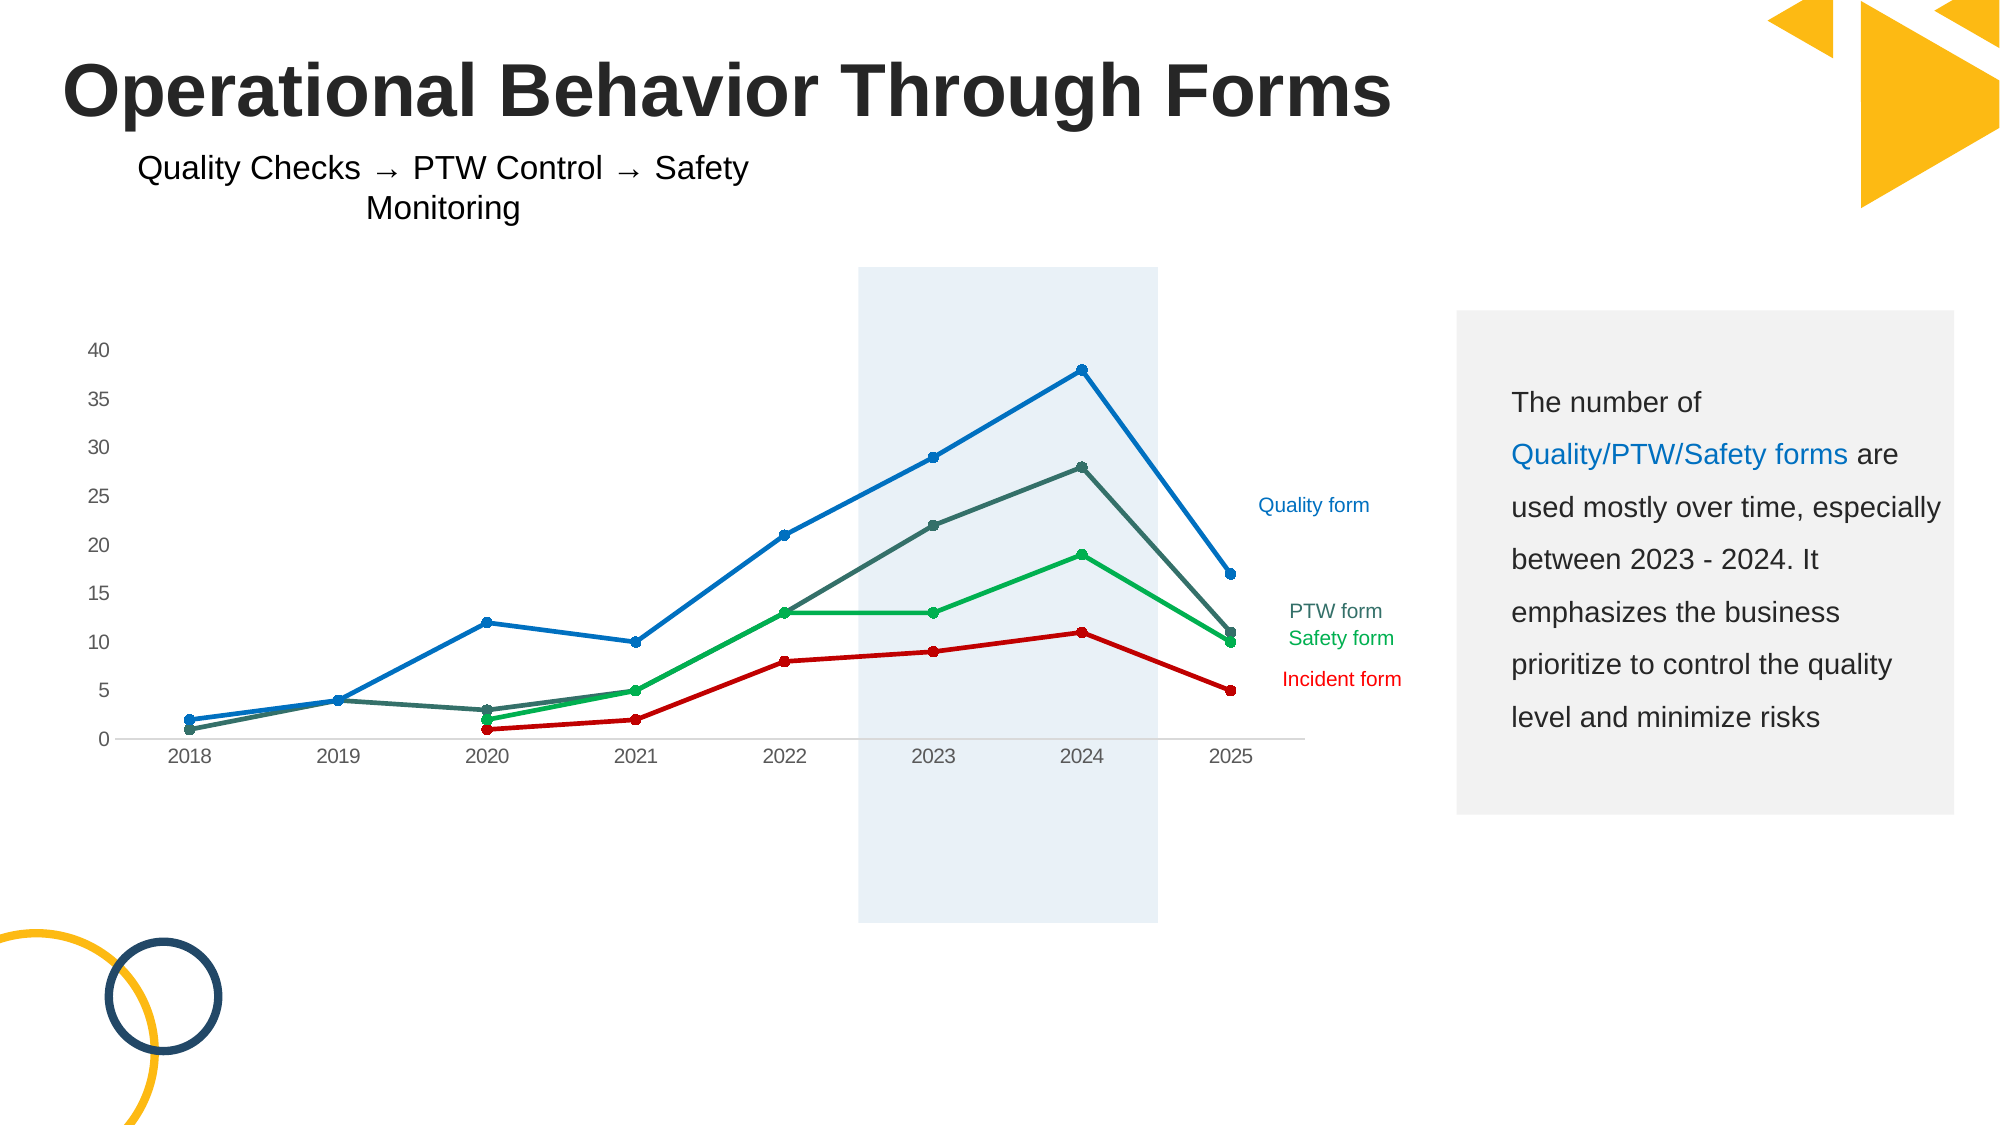

# Operational Behavior Through Forms
Quality Checks → PTW Control → Safety Monitoring

### Chart

| Category | Incident Form | Permit to Work | Quality Forms | Safety Form |
|---|---|---|---|---|
| 2018 | None | 1.0 | 2.0 | None |
| 2019 | None | 4.0 | 4.0 | None |
| 2020 | 1.0 | 3.0 | 12.0 | 2.0 |
| 2021 | 2.0 | 5.0 | 10.0 | 5.0 |
| 2022 | 8.0 | 13.0 | 21.0 | 13.0 |
| 2023 | 9.0 | 22.0 | 29.0 | 13.0 |
| 2024 | 11.0 | 28.0 | 38.0 | 19.0 |
| 2025 | 5.0 | 11.0 | 17.0 | 10.0 |
Quality form
PTW form
Safety form
Incident form

The number of Quality/PTW/Safety forms are used mostly over time, especially between 2023 - 2024. It emphasizes the business prioritize to control the quality level and minimize risks